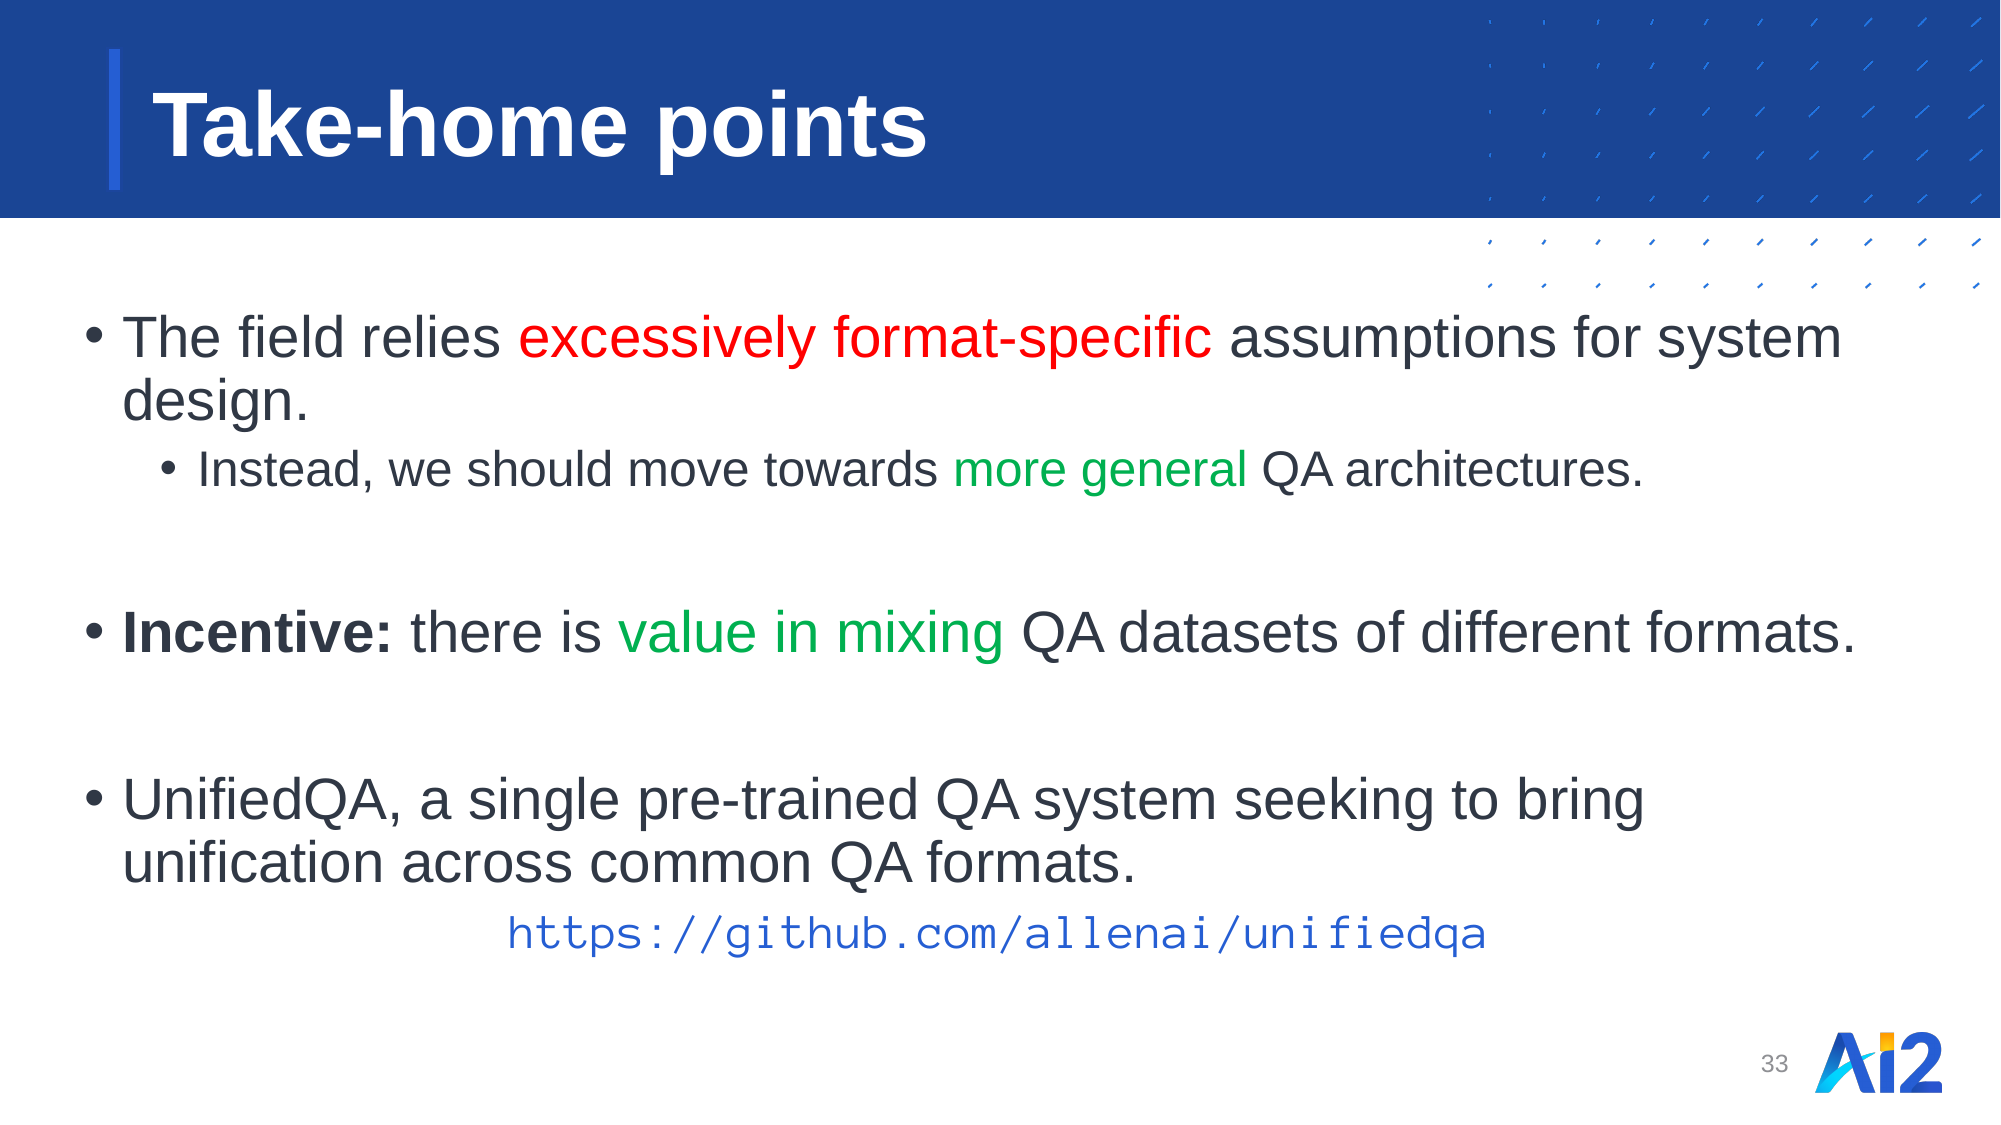

# Take-home points
The field relies excessively format-specific assumptions for system design.
Instead, we should move towards more general QA architectures.

Incentive: there is value in mixing QA datasets of different formats.

UnifiedQA, a single pre-trained QA system seeking to bring unification across common QA formats.

https://github.com/allenai/unifiedqa
33